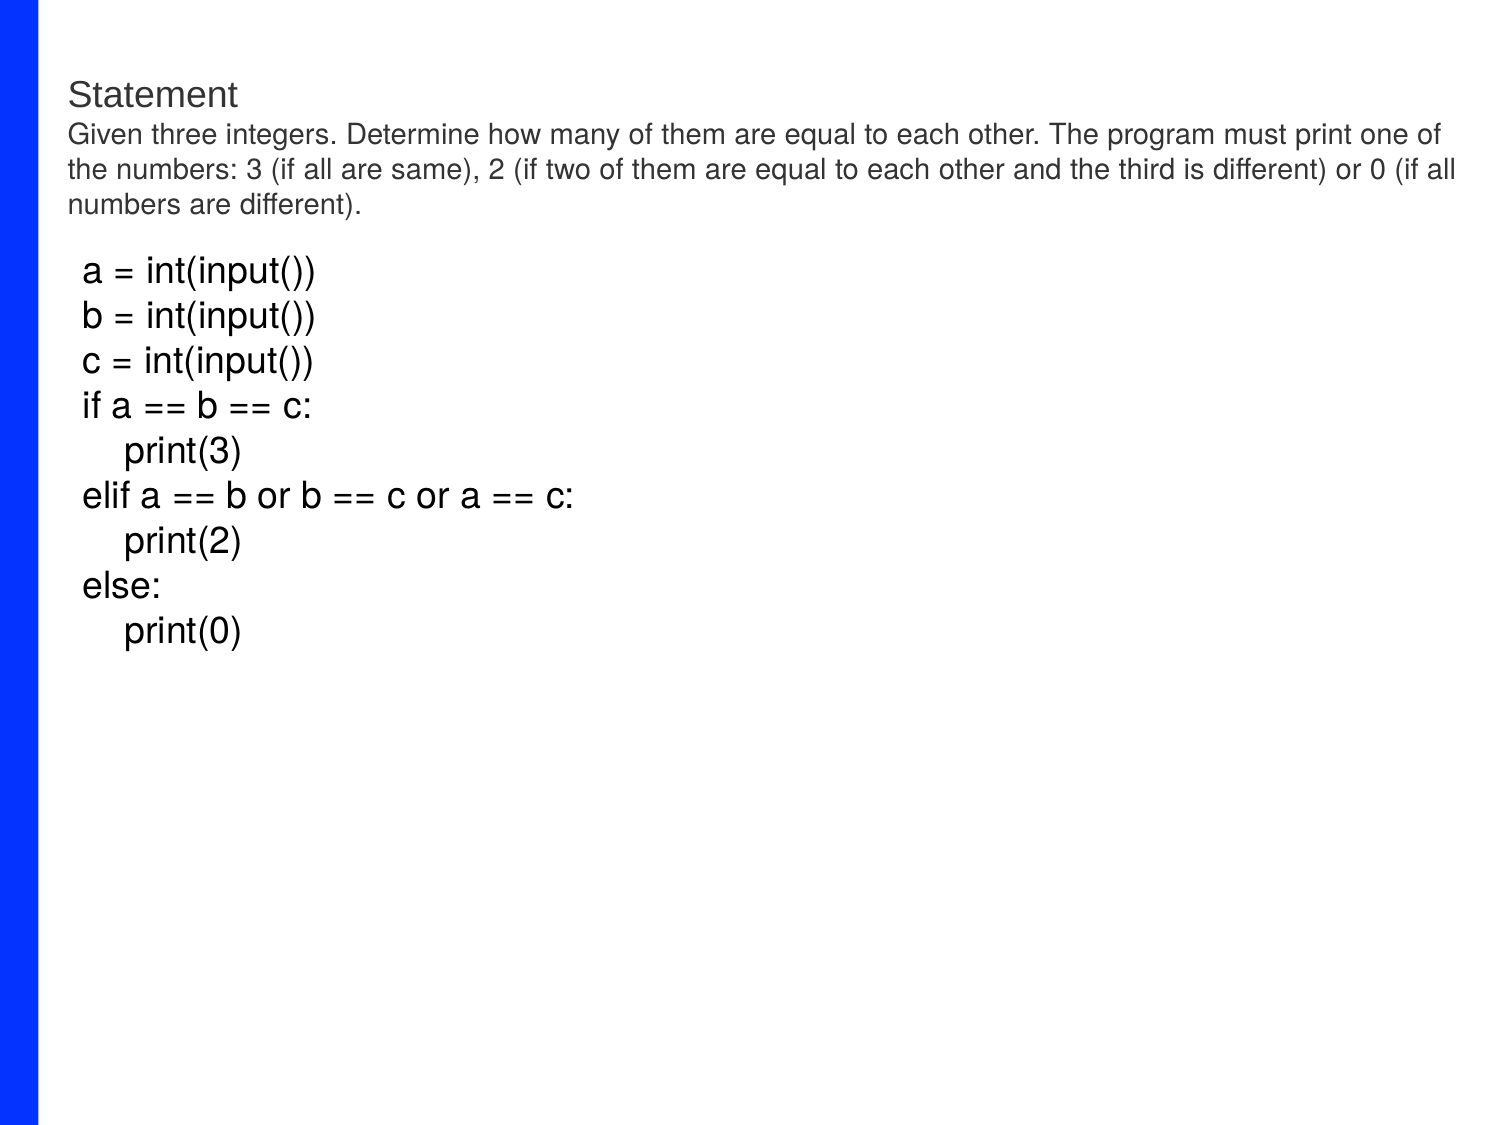

Statement
Given three integers. Determine how many of them are equal to each other. The program must print one of the numbers: 3 (if all are same), 2 (if two of them are equal to each other and the third is different) or 0 (if all numbers are different).
a = int(input())
b = int(input())
c = int(input())
if a == b == c:
    print(3)
elif a == b or b == c or a == c:
    print(2)
else:
    print(0)